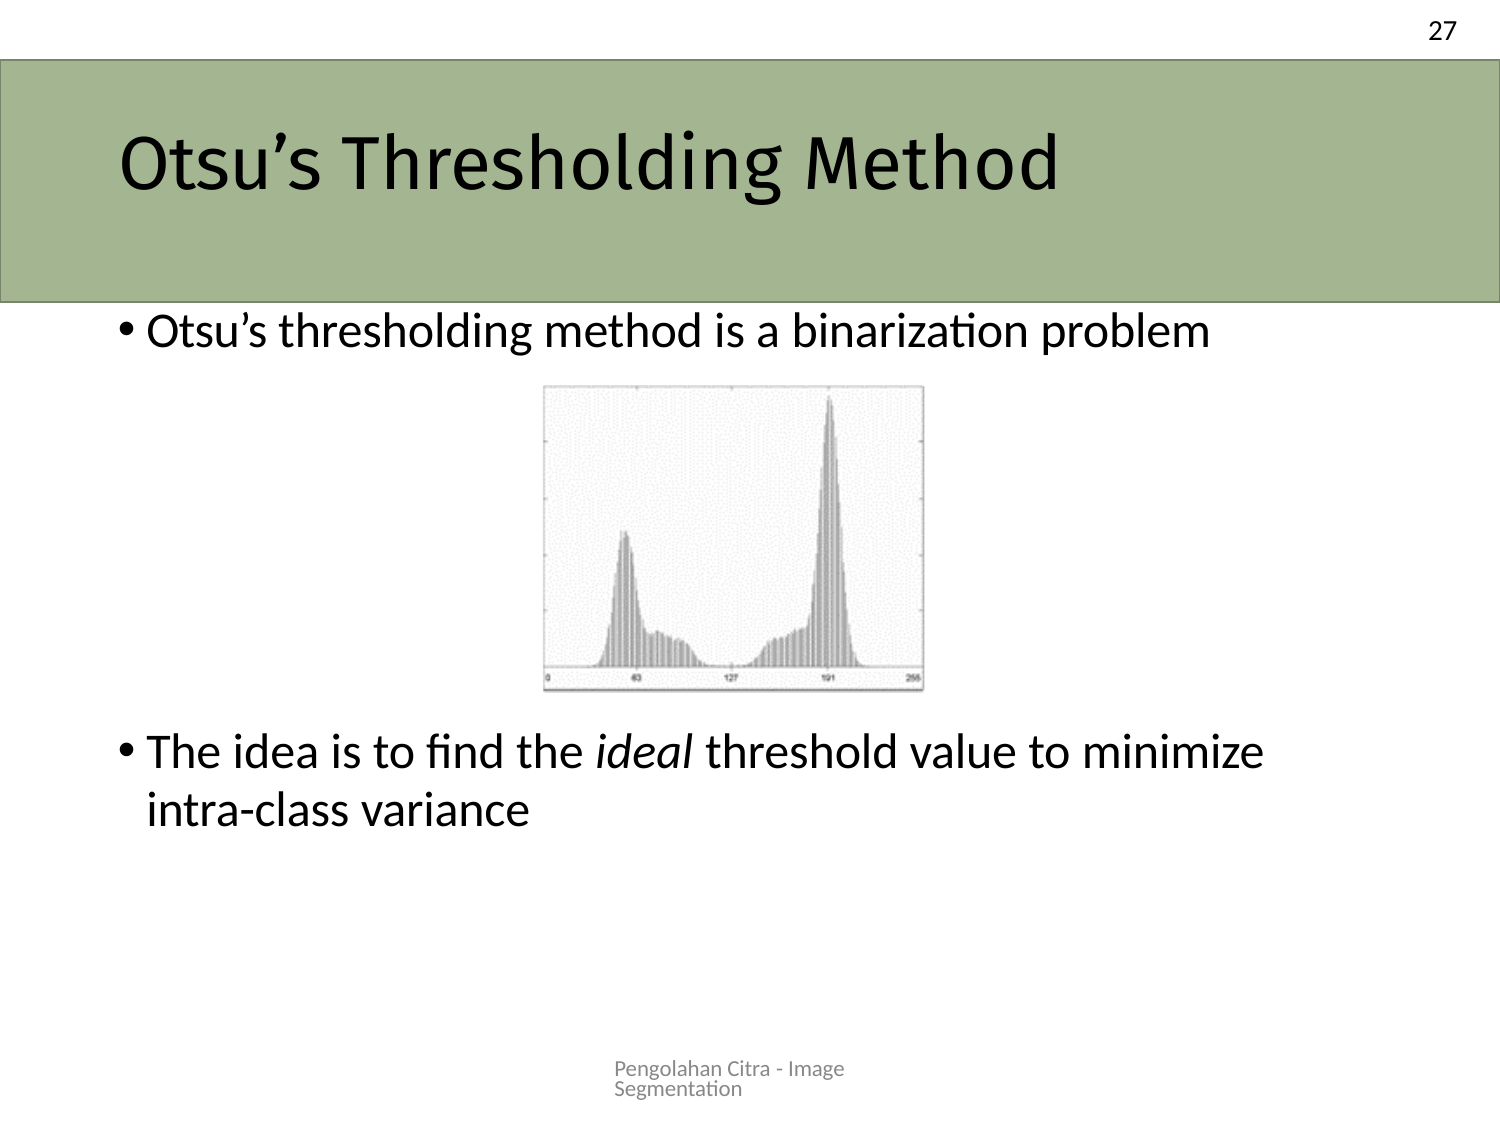

27
# Otsu’s Thresholding Method
Otsu’s thresholding method is a binarization problem

The idea is to find the ideal threshold value to minimize
intra-class variance

Pengolahan Citra - Image Segmentation